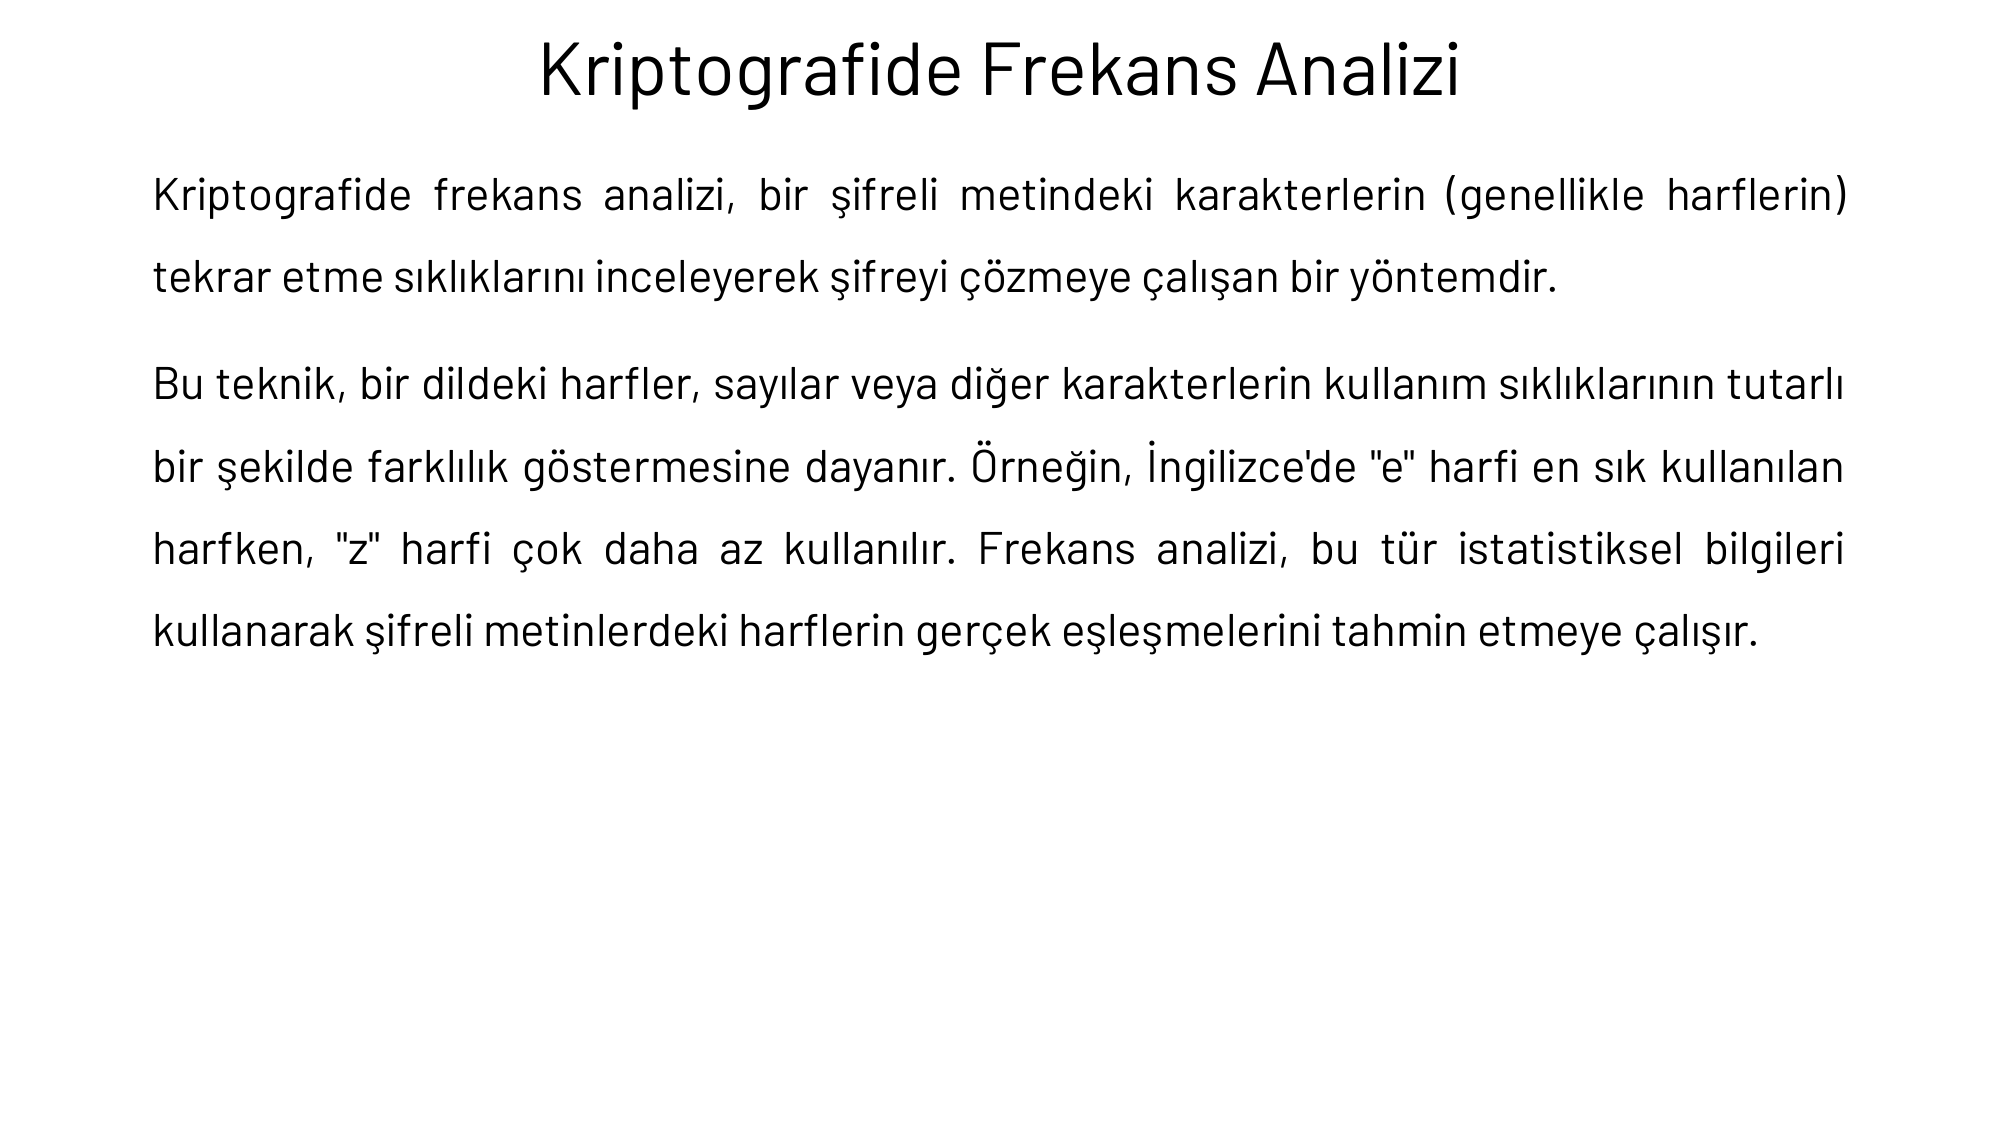

# Kriptografide Frekans Analizi
Kriptografide frekans analizi, bir şifreli metindeki karakterlerin (genellikle harflerin) tekrar etme sıklıklarını inceleyerek şifreyi çözmeye çalışan bir yöntemdir.
Bu teknik, bir dildeki harfler, sayılar veya diğer karakterlerin kullanım sıklıklarının tutarlı bir şekilde farklılık göstermesine dayanır. Örneğin, İngilizce'de "e" harfi en sık kullanılan harfken, "z" harfi çok daha az kullanılır. Frekans analizi, bu tür istatistiksel bilgileri kullanarak şifreli metinlerdeki harflerin gerçek eşleşmelerini tahmin etmeye çalışır.